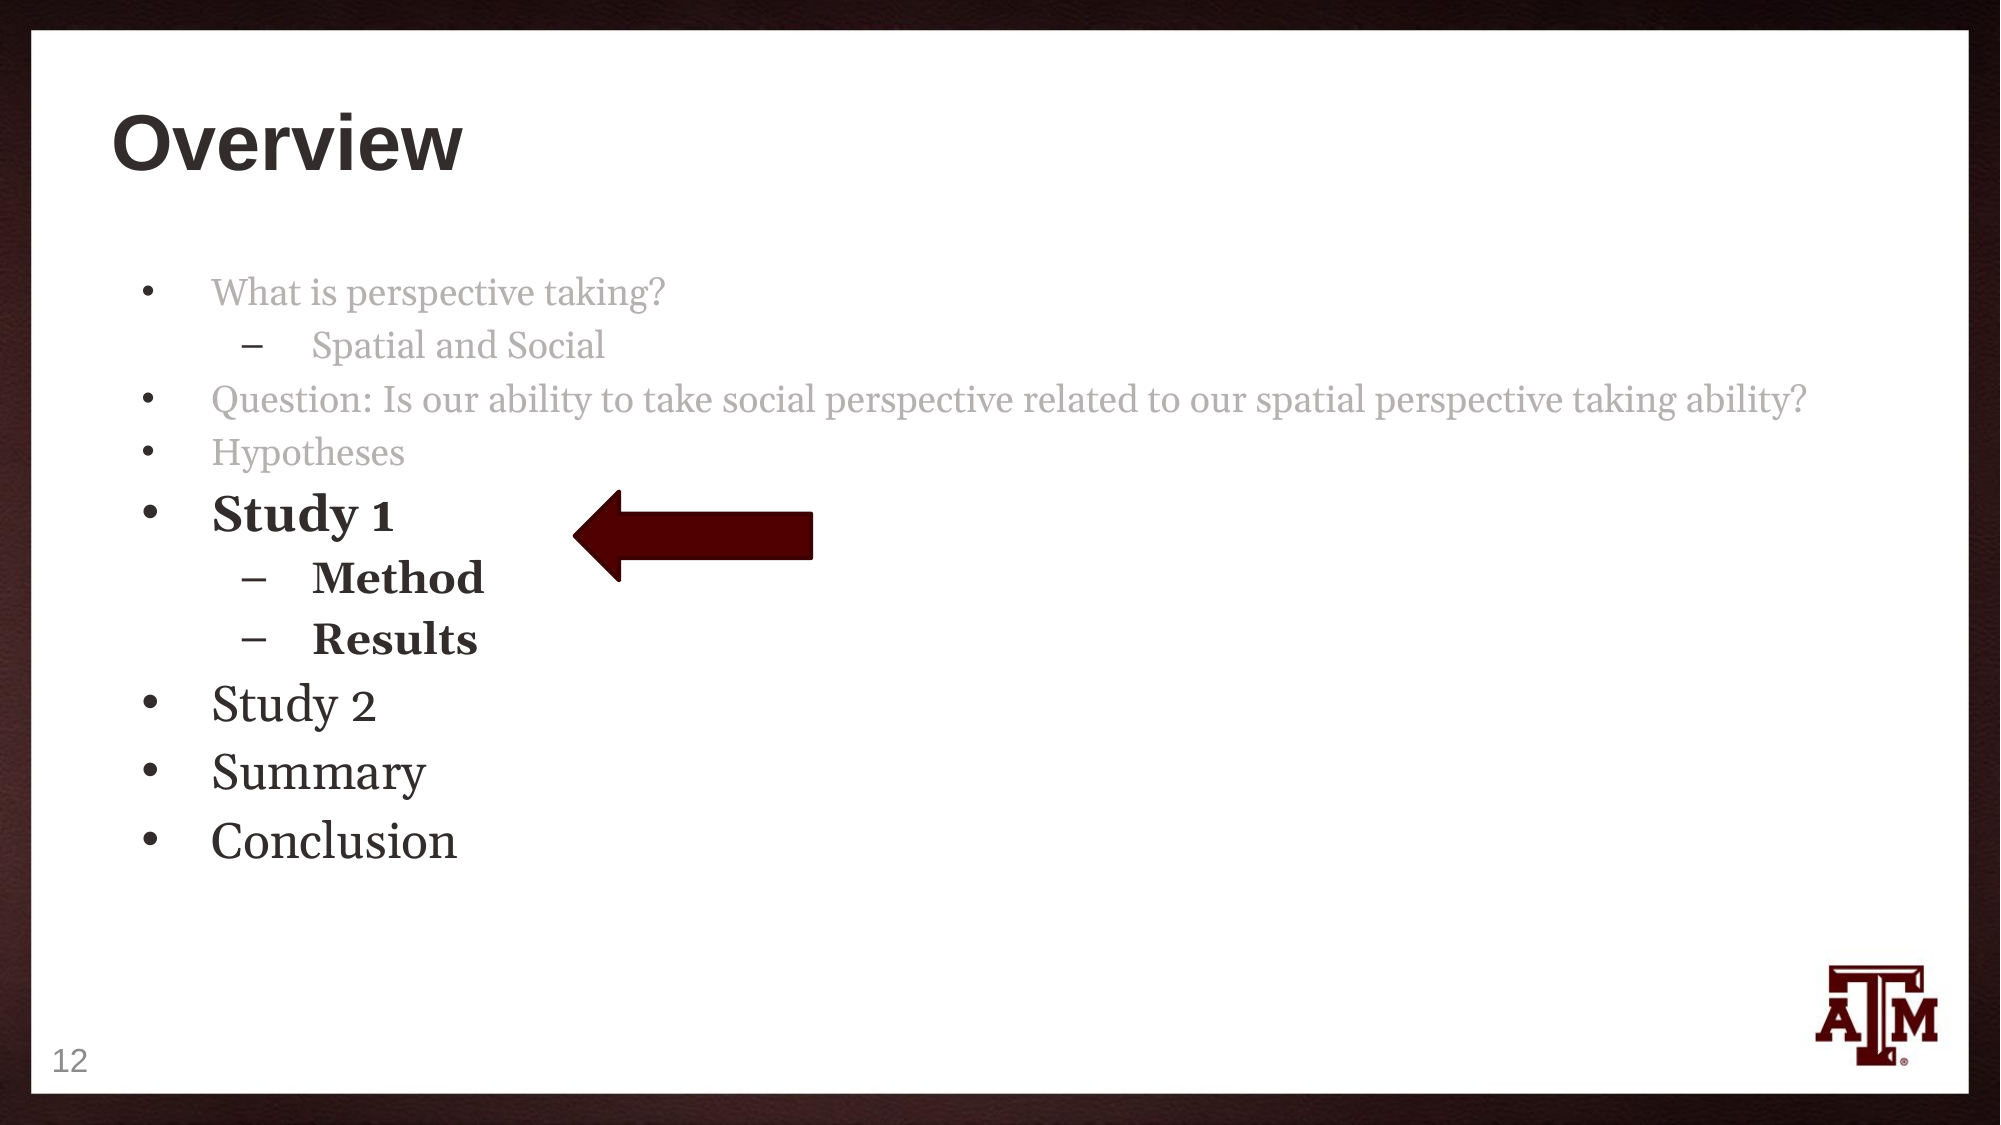

# Overview
What is perspective taking?
Spatial and Social
Question: Is our ability to take social perspective related to our spatial perspective taking ability?
Hypotheses
Study 1
Method
Results
Study 2
Summary
Conclusion

12